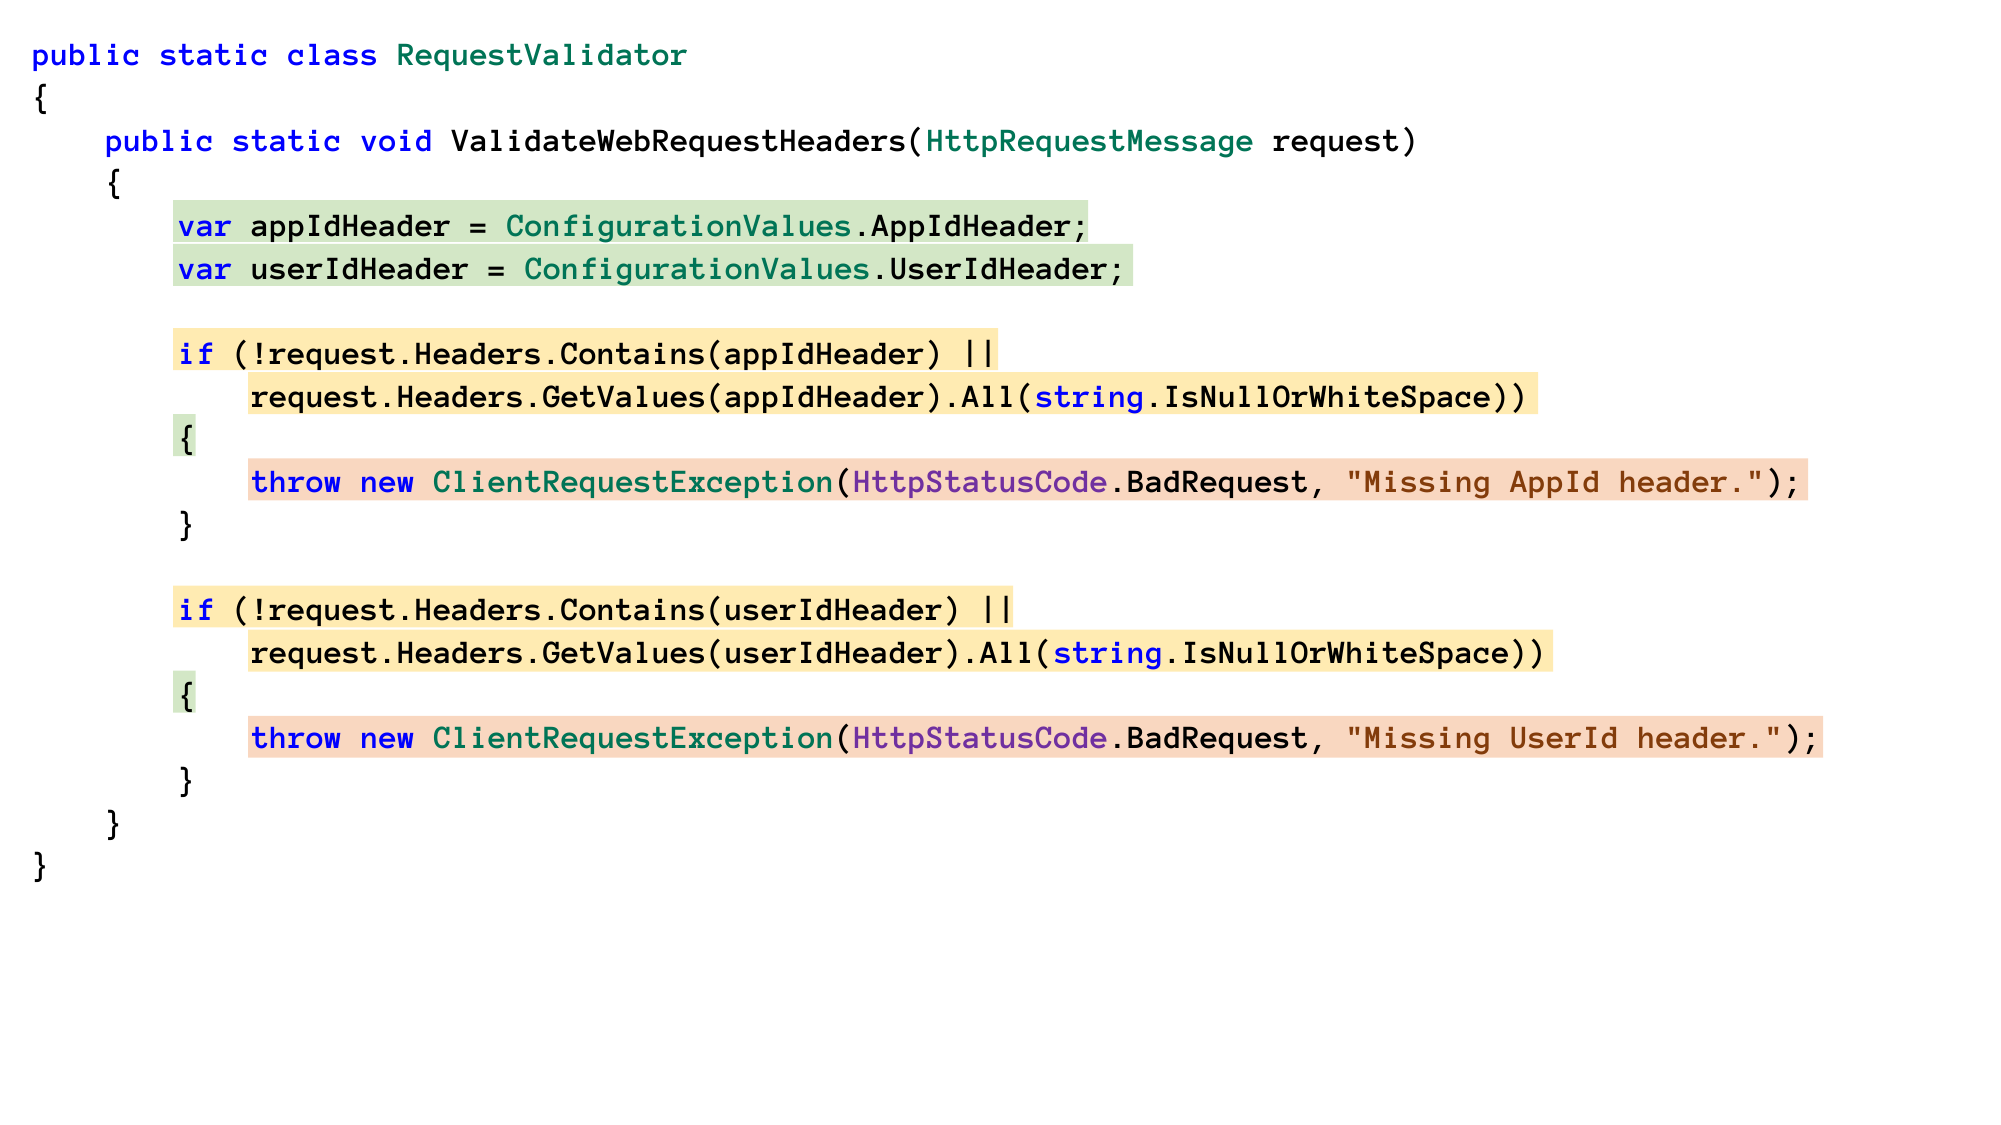

public static class RequestValidator
 {
     public static void ValidateWebRequestHeaders(HttpRequestMessage request)
     {
         var appIdHeader = ConfigurationValues.AppIdHeader;
         var userIdHeader = ConfigurationValues.UserIdHeader;

         if (!request.Headers.Contains(appIdHeader) ||
             request.Headers.GetValues(appIdHeader).All(string.IsNullOrWhiteSpace))
         {
             throw new ClientRequestException(HttpStatusCode.BadRequest, "Missing AppId header.");
         }

         if (!request.Headers.Contains(userIdHeader) ||
             request.Headers.GetValues(userIdHeader).All(string.IsNullOrWhiteSpace))
         {
             throw new ClientRequestException(HttpStatusCode.BadRequest, "Missing UserId header.");
         }
     }
 }